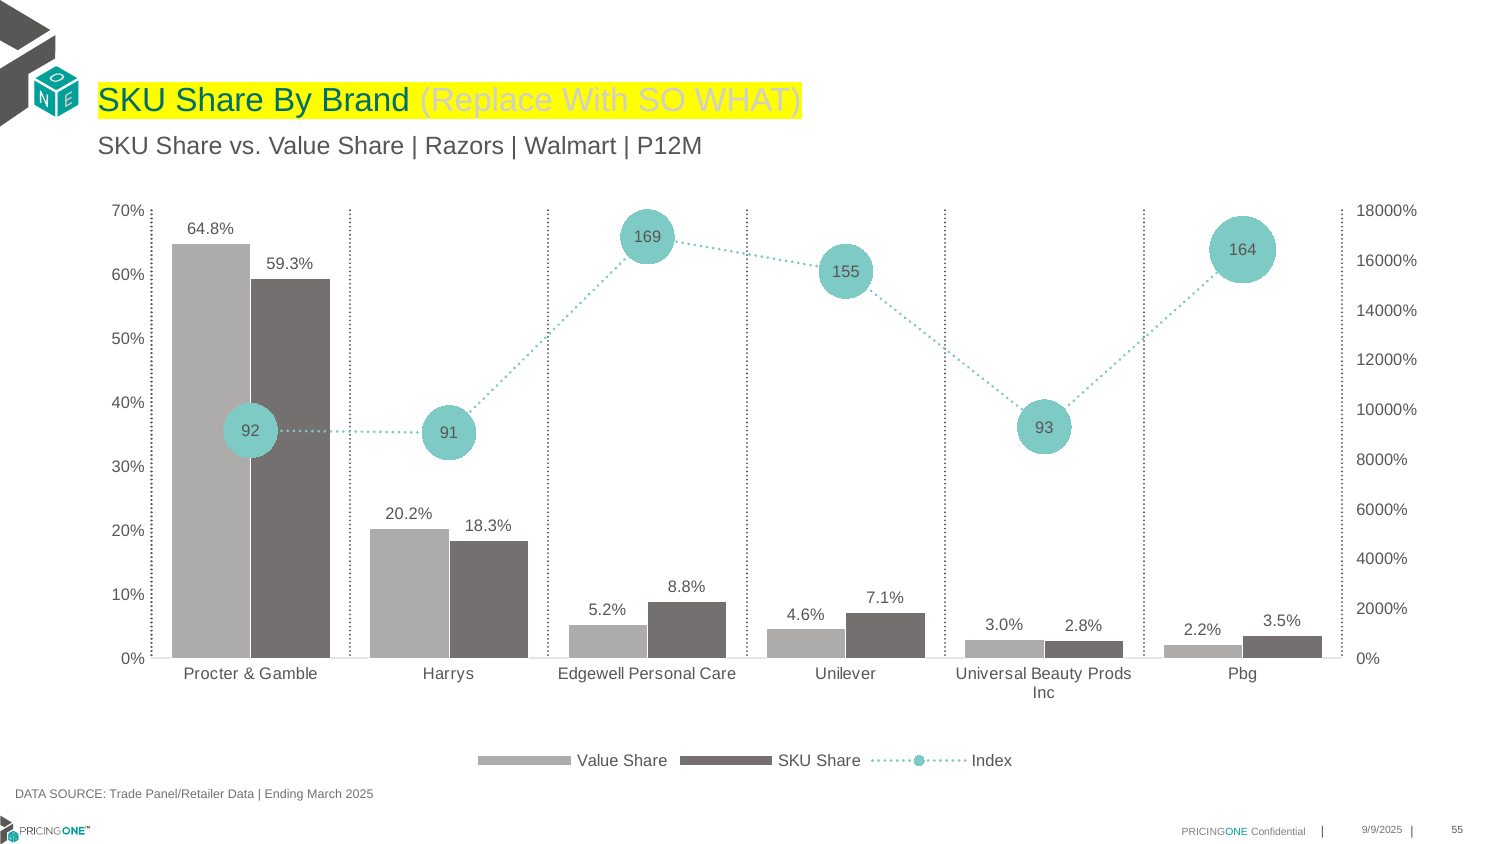

# SKU Share By Brand (Replace With SO WHAT)
SKU Share vs. Value Share | Razors | Walmart | P12M

### Chart

| Category | Value Share | SKU Share | Index |
|---|---|---|---|
| Procter & Gamble | 0.6484590353031028 | 0.5934500533238531 | 91.51696884699318 |
| Harrys | 0.20224109939179227 | 0.18321187344472076 | 90.59082154700559 |
| Edgewell Personal Care | 0.052245126318850414 | 0.08847316032705284 | 169.34241825180752 |
| Unilever | 0.04558505962087209 | 0.07087628865979374 | 155.4813994963857 |
| Universal Beauty Prods Inc | 0.029879671567027418 | 0.027772840383931716 | 92.94894798836873 |
| Pbg | 0.021574179939746557 | 0.035415926057589725 | 164.15885172229528 |
DATA SOURCE: Trade Panel/Retailer Data | Ending March 2025

9/9/2025
55